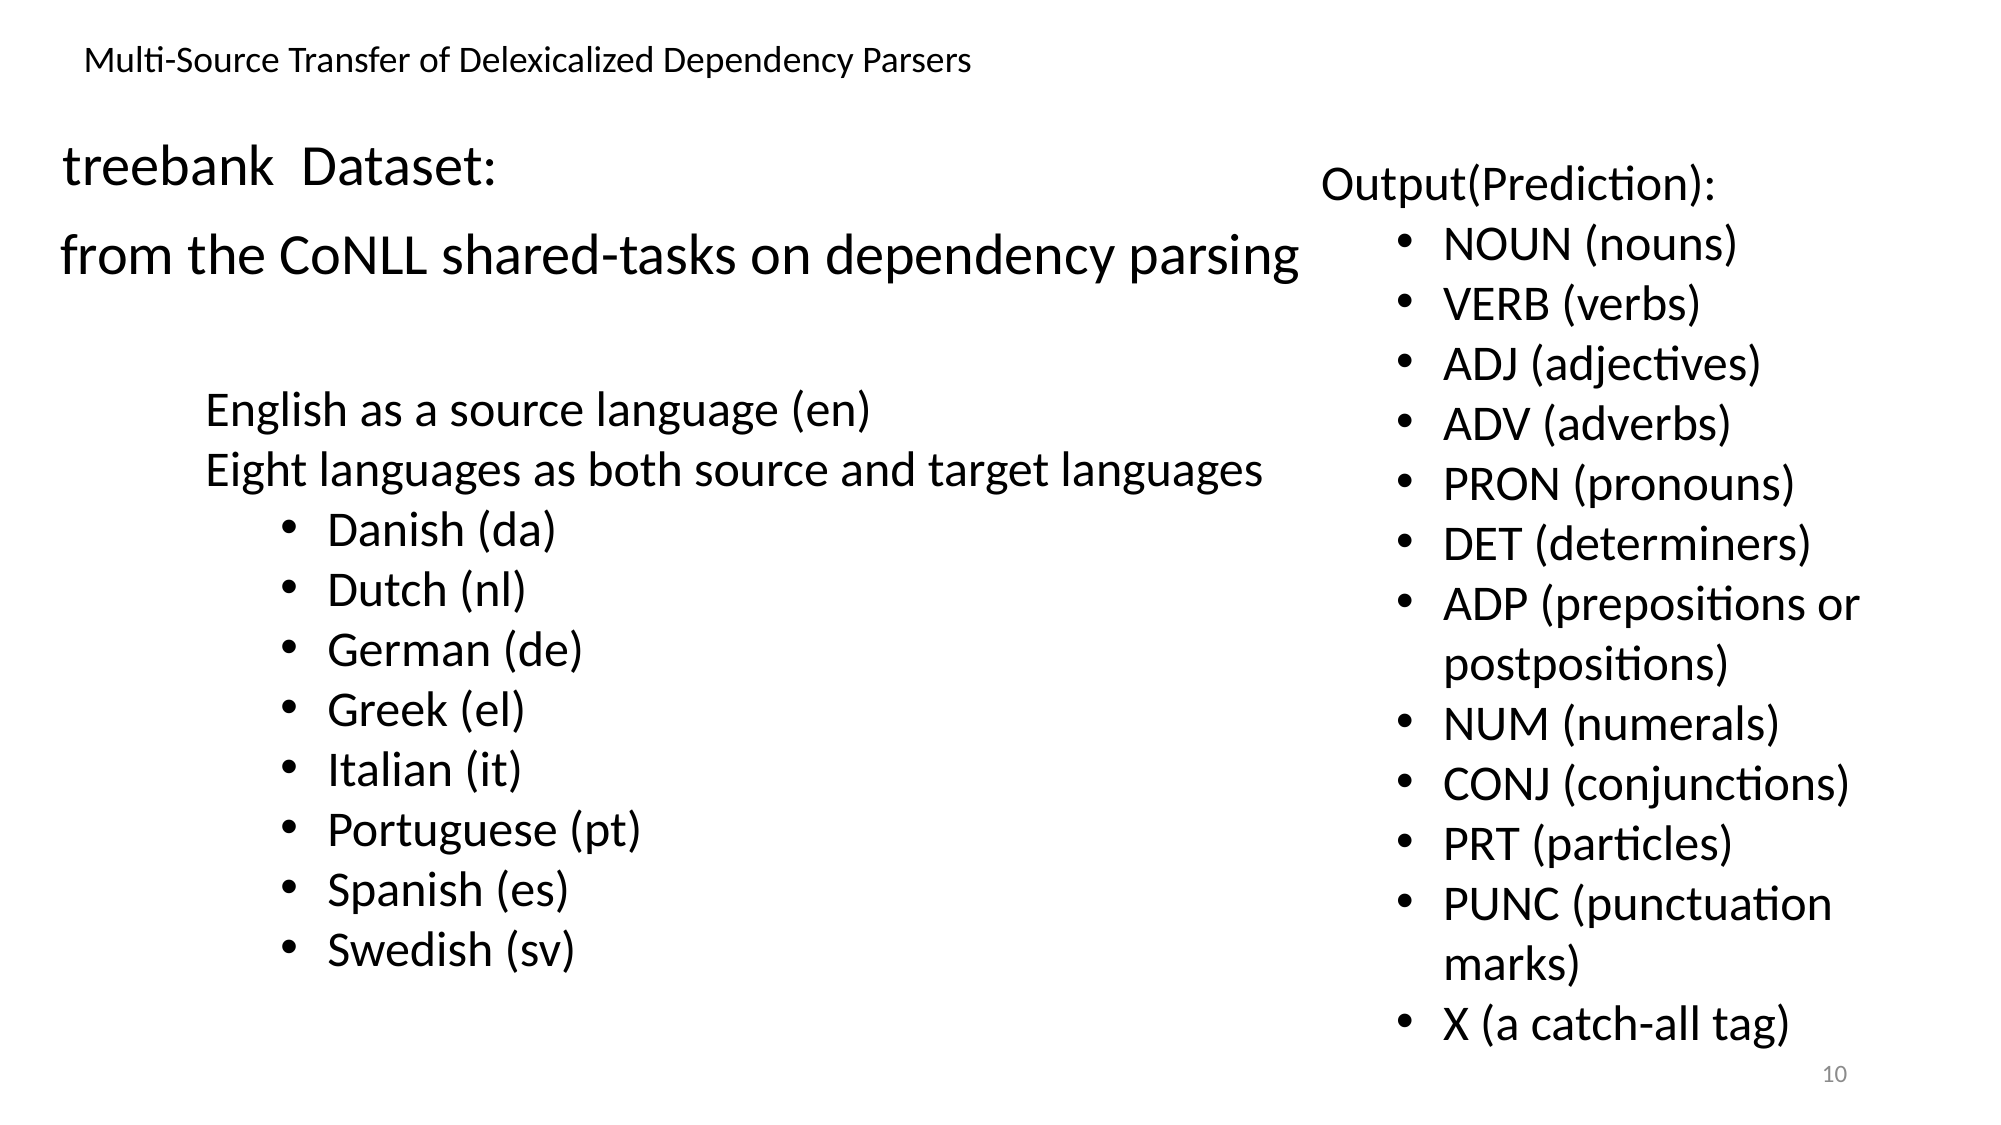

Multi-Source Transfer of Delexicalized Dependency Parsers
treebank  Dataset:
Output(Prediction):
NOUN (nouns)
VERB (verbs)
ADJ (adjectives)
ADV (adverbs)
PRON (pronouns)
DET (determiners)
ADP (prepositions or postpositions)
NUM (numerals)
CONJ (conjunctions)
PRT (particles)
PUNC (punctuation marks)
X (a catch-all tag)
from the CoNLL shared-tasks on dependency parsing
English as a source language (en)
Eight languages as both source and target languages
Danish (da)
Dutch (nl)
German (de)
Greek (el)
Italian (it)
Portuguese (pt)
Spanish (es)
Swedish (sv)
10